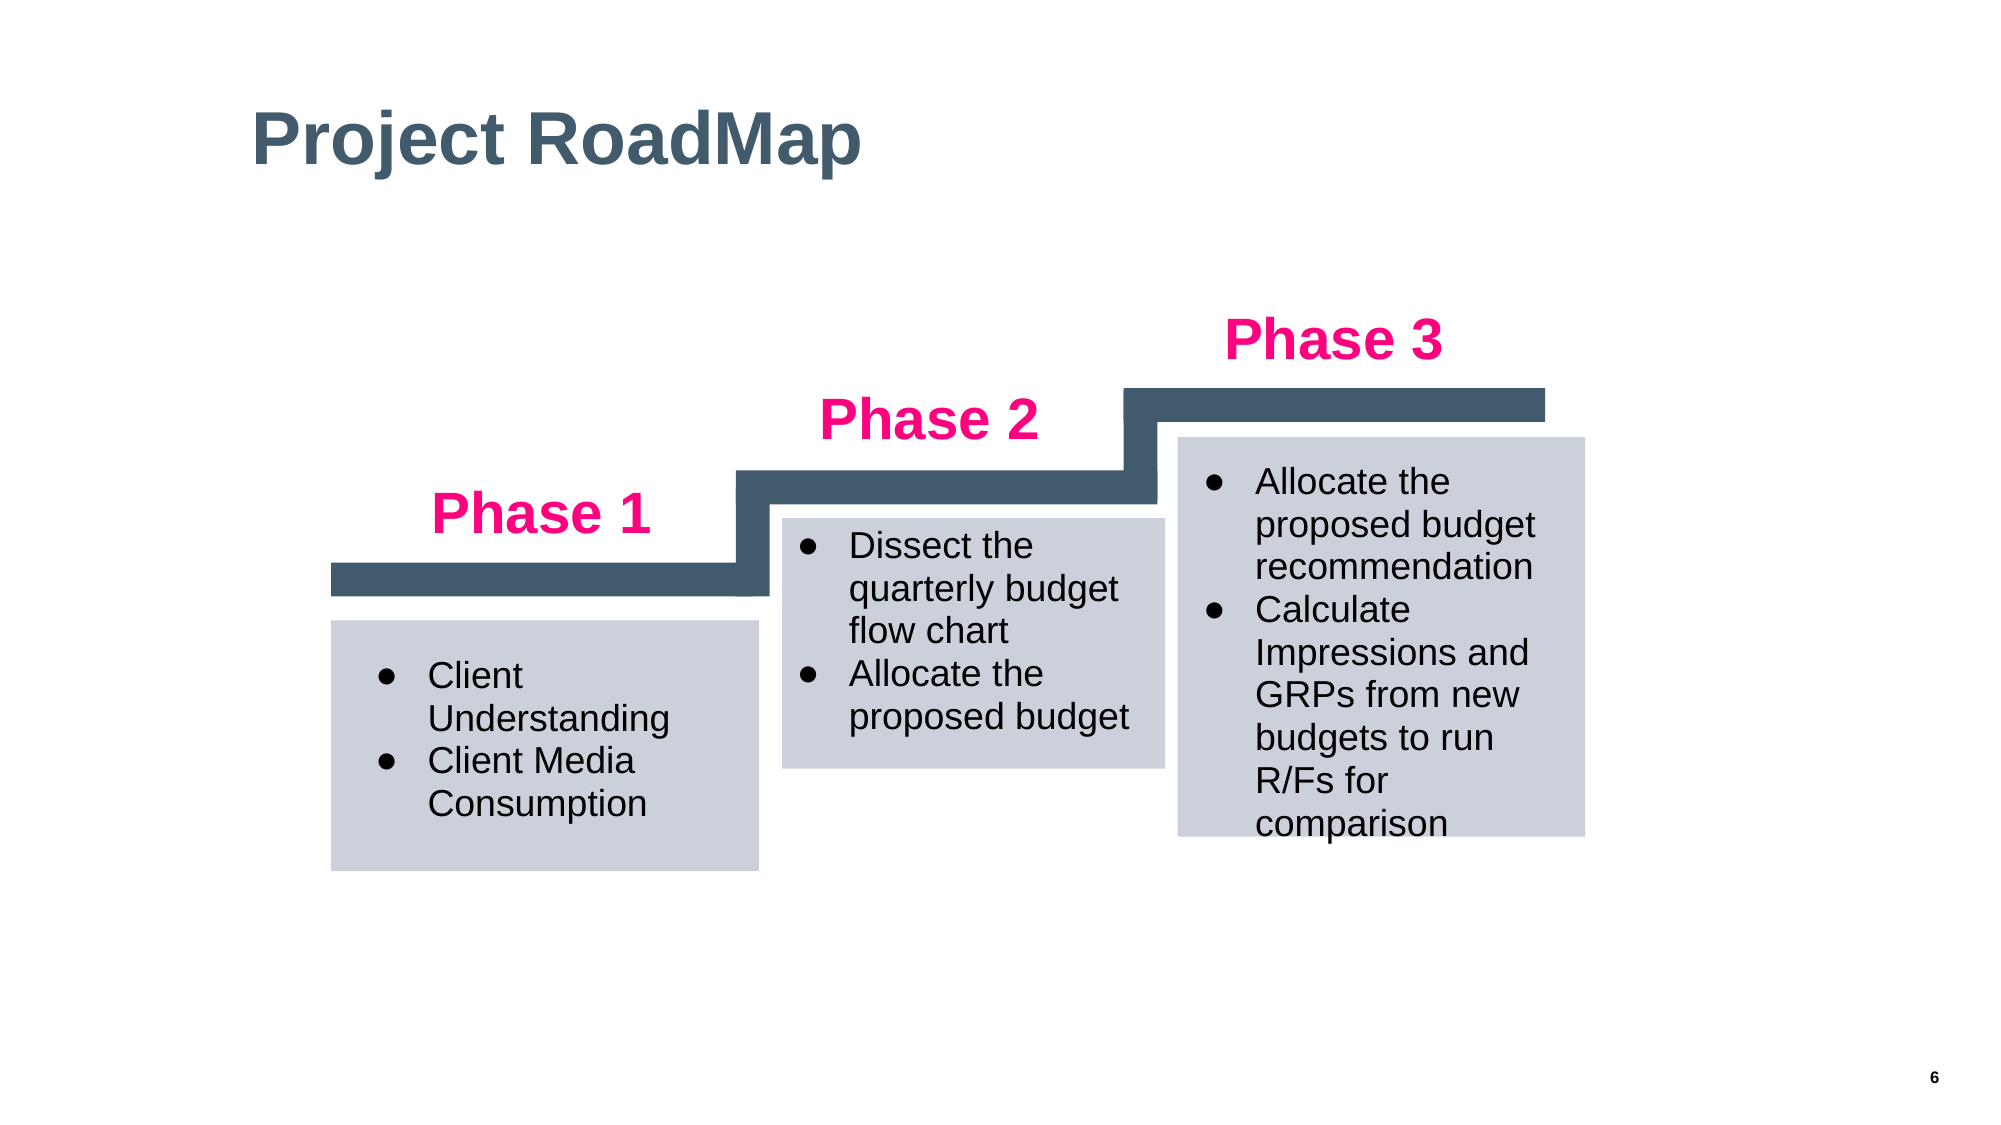

Project RoadMap
Phase 3
Phase 2

Allocate the proposed budget recommendation
Calculate Impressions and GRPs from new budgets to run R/Fs for comparison
Phase 1

Dissect the quarterly budget flow chart
Allocate the proposed budget

Client Understanding
Client Media Consumption
6